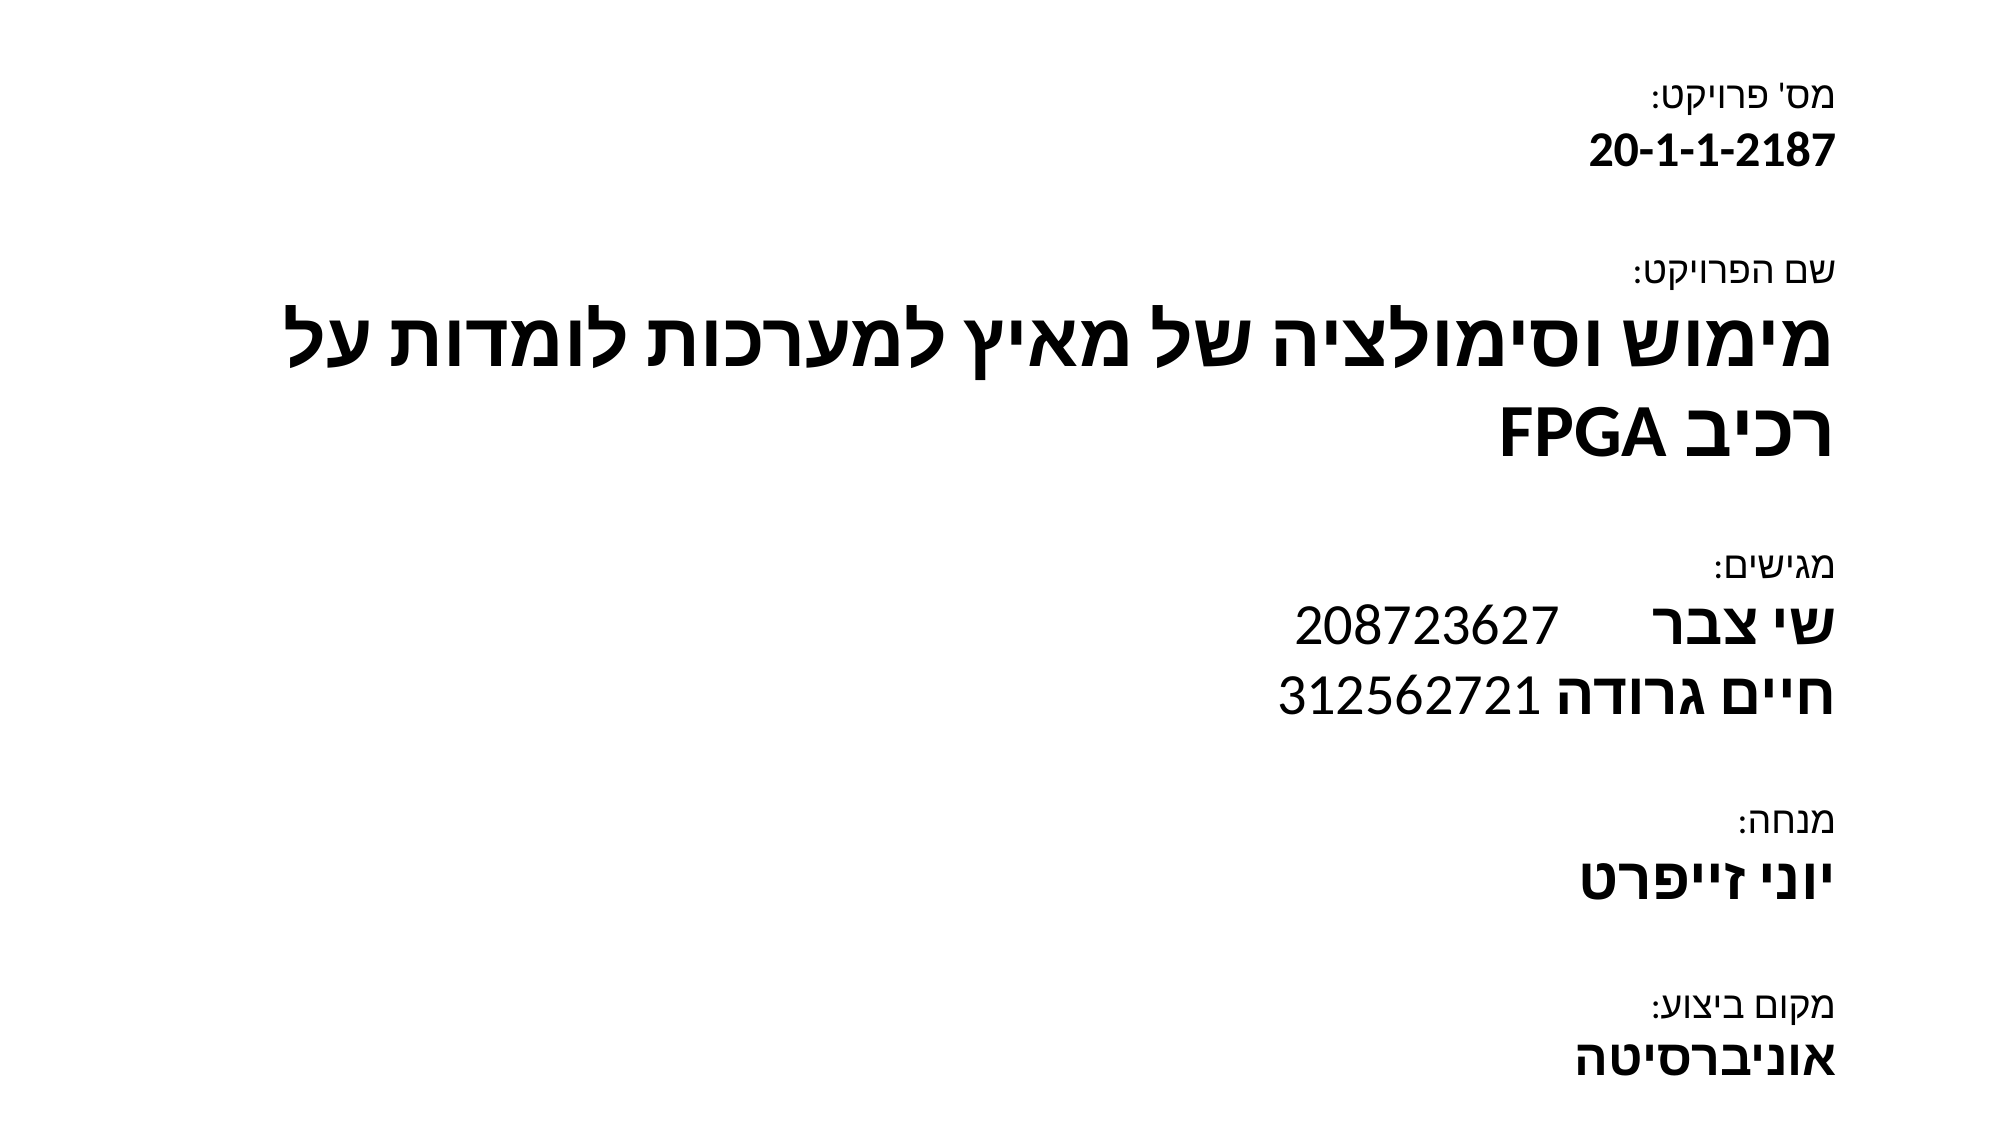

מס' פרויקט:
20-1-1-2187

שם הפרויקט:
מימוש וסימולציה של מאיץ למערכות לומדות על רכיב FPGA

מגישים:
שי צבר       208723627
חיים גרודה 312562721
מנחה:
יוני זייפרט
מקום ביצוע:
אוניברסיטה